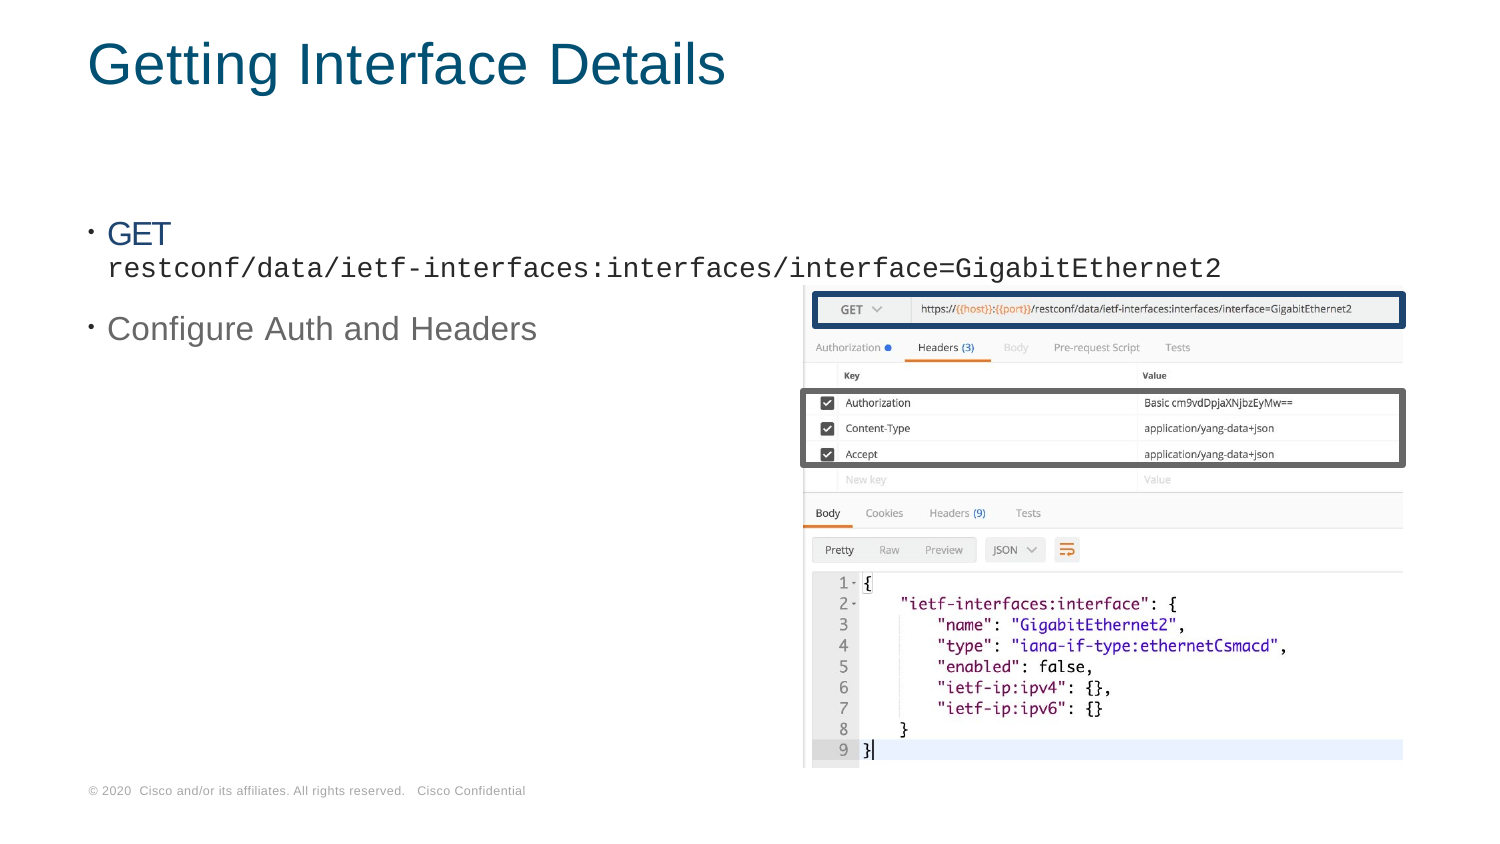

# Getting Interface Details
GET
restconf/data/ietf-interfaces:interfaces/interface=GigabitEthernet2
Configure Auth and Headers